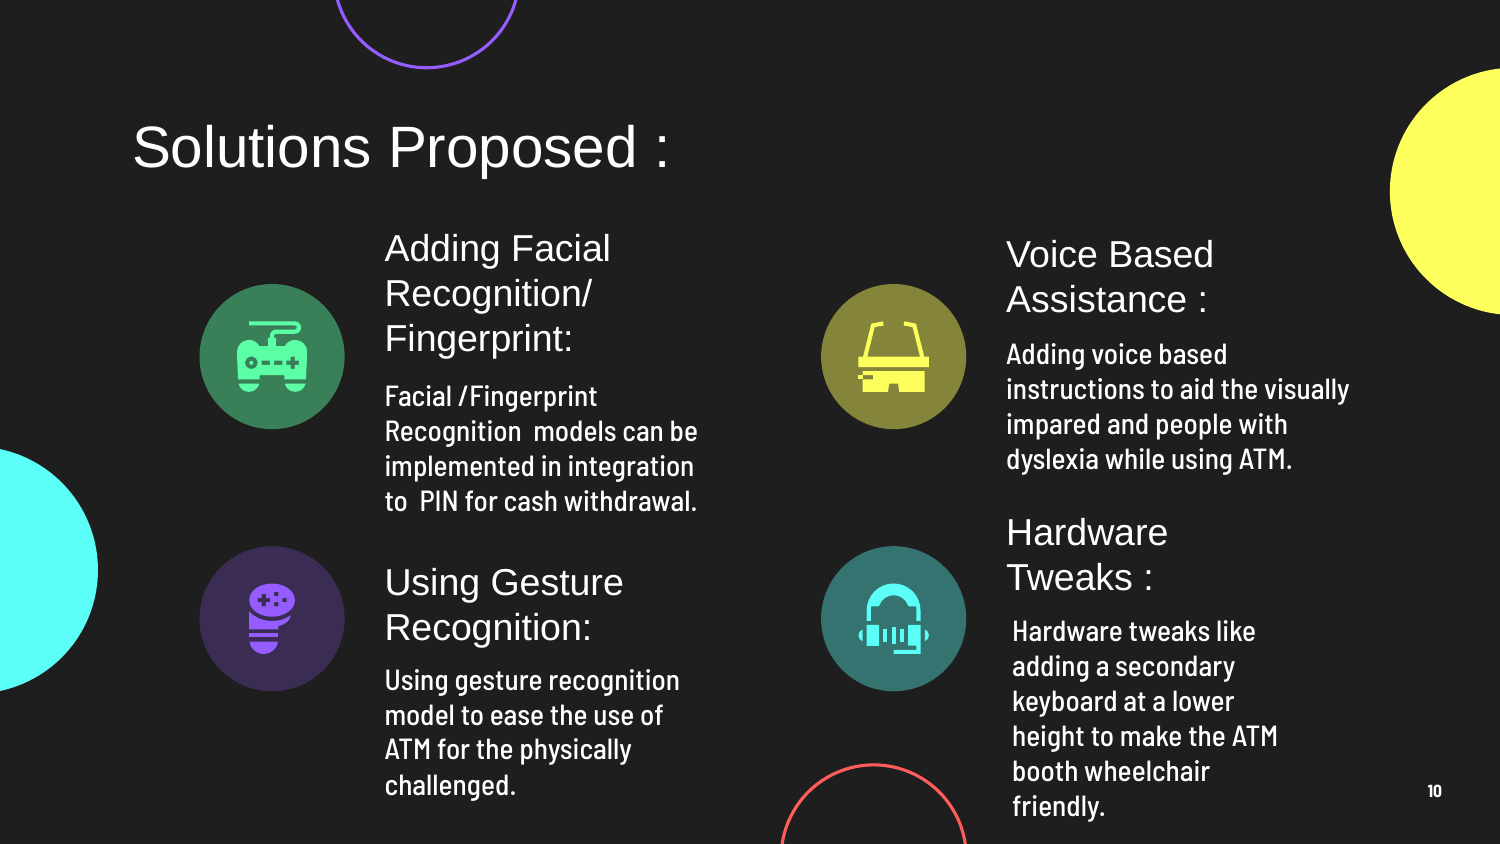

# Solutions Proposed :
Voice Based Assistance :
Adding Facial Recognition/ Fingerprint:

Adding voice based instructions to aid the visually impared and people with dyslexia while using ATM.
Facial /Fingerprint Recognition  models can be implemented in integration to  PIN for cash withdrawal.
Hardware Tweaks :

Using Gesture Recognition:

Hardware tweaks like adding a secondary keyboard at a lower height to make the ATM booth wheelchair friendly.
Using gesture recognition model to ease the use of ATM for the physically challenged.
10